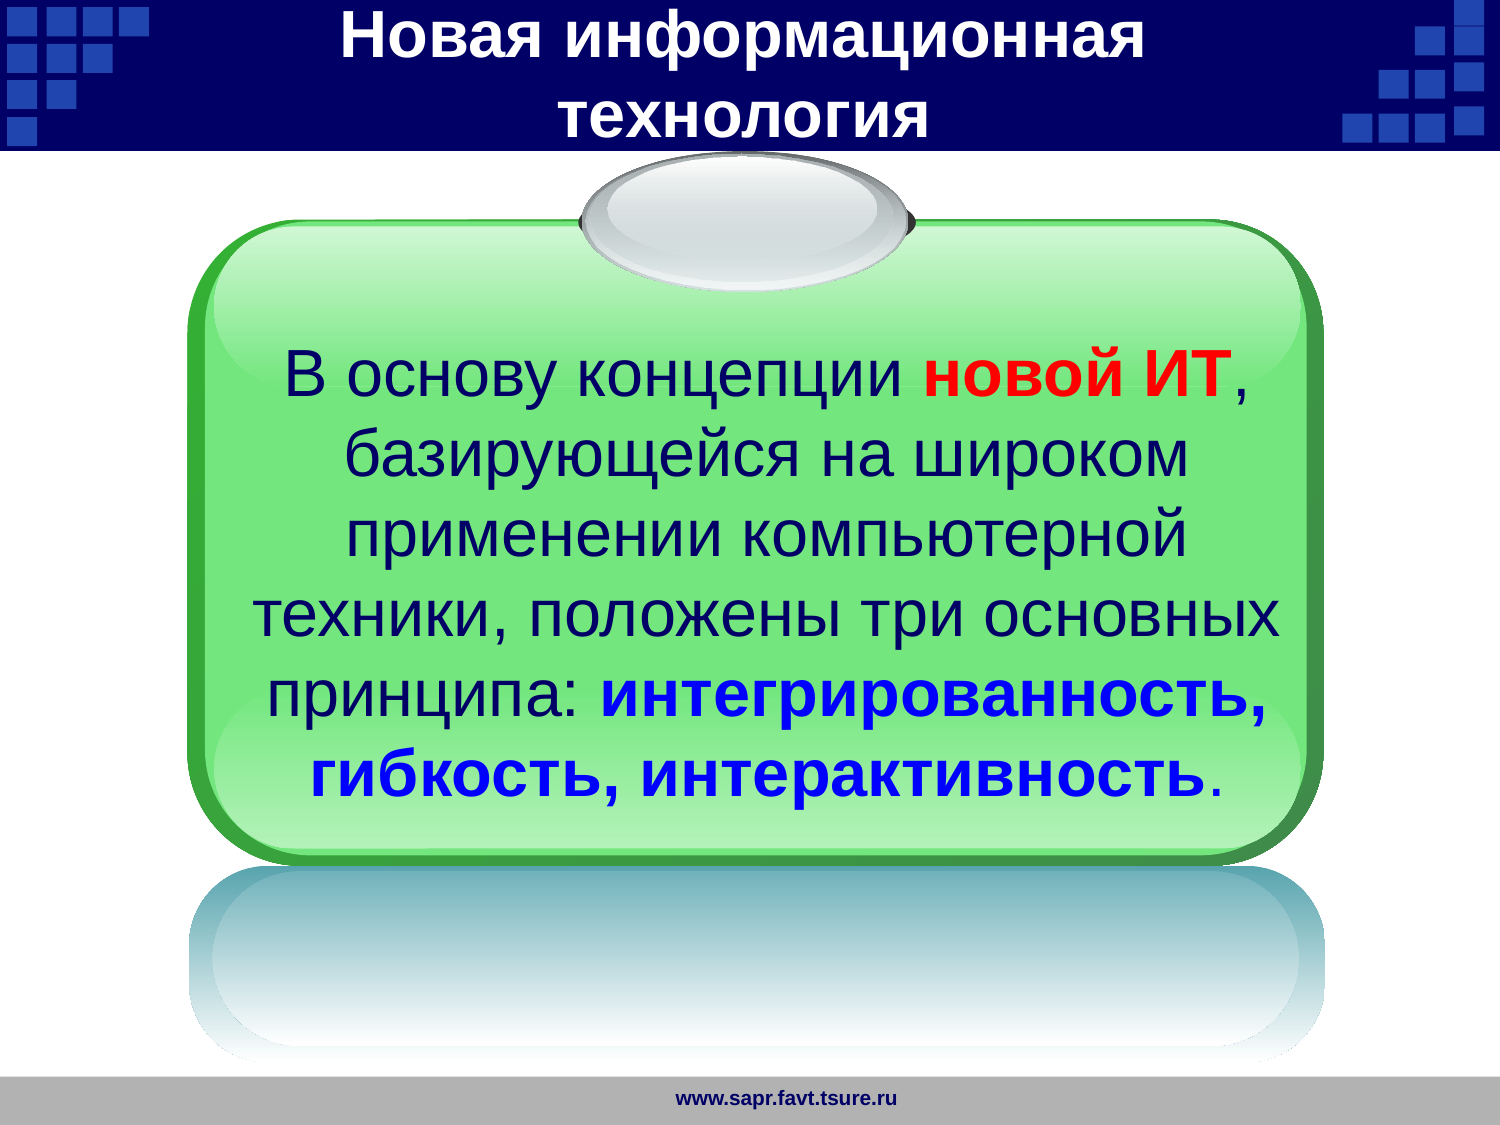

Новая информационная технология

В основу концепции новой ИТ, базирующейся на широком применении компьютерной техники, положены три основных принципа: интегрированность, гибкость, интерактивность.

www.sapr.favt.tsure.ru